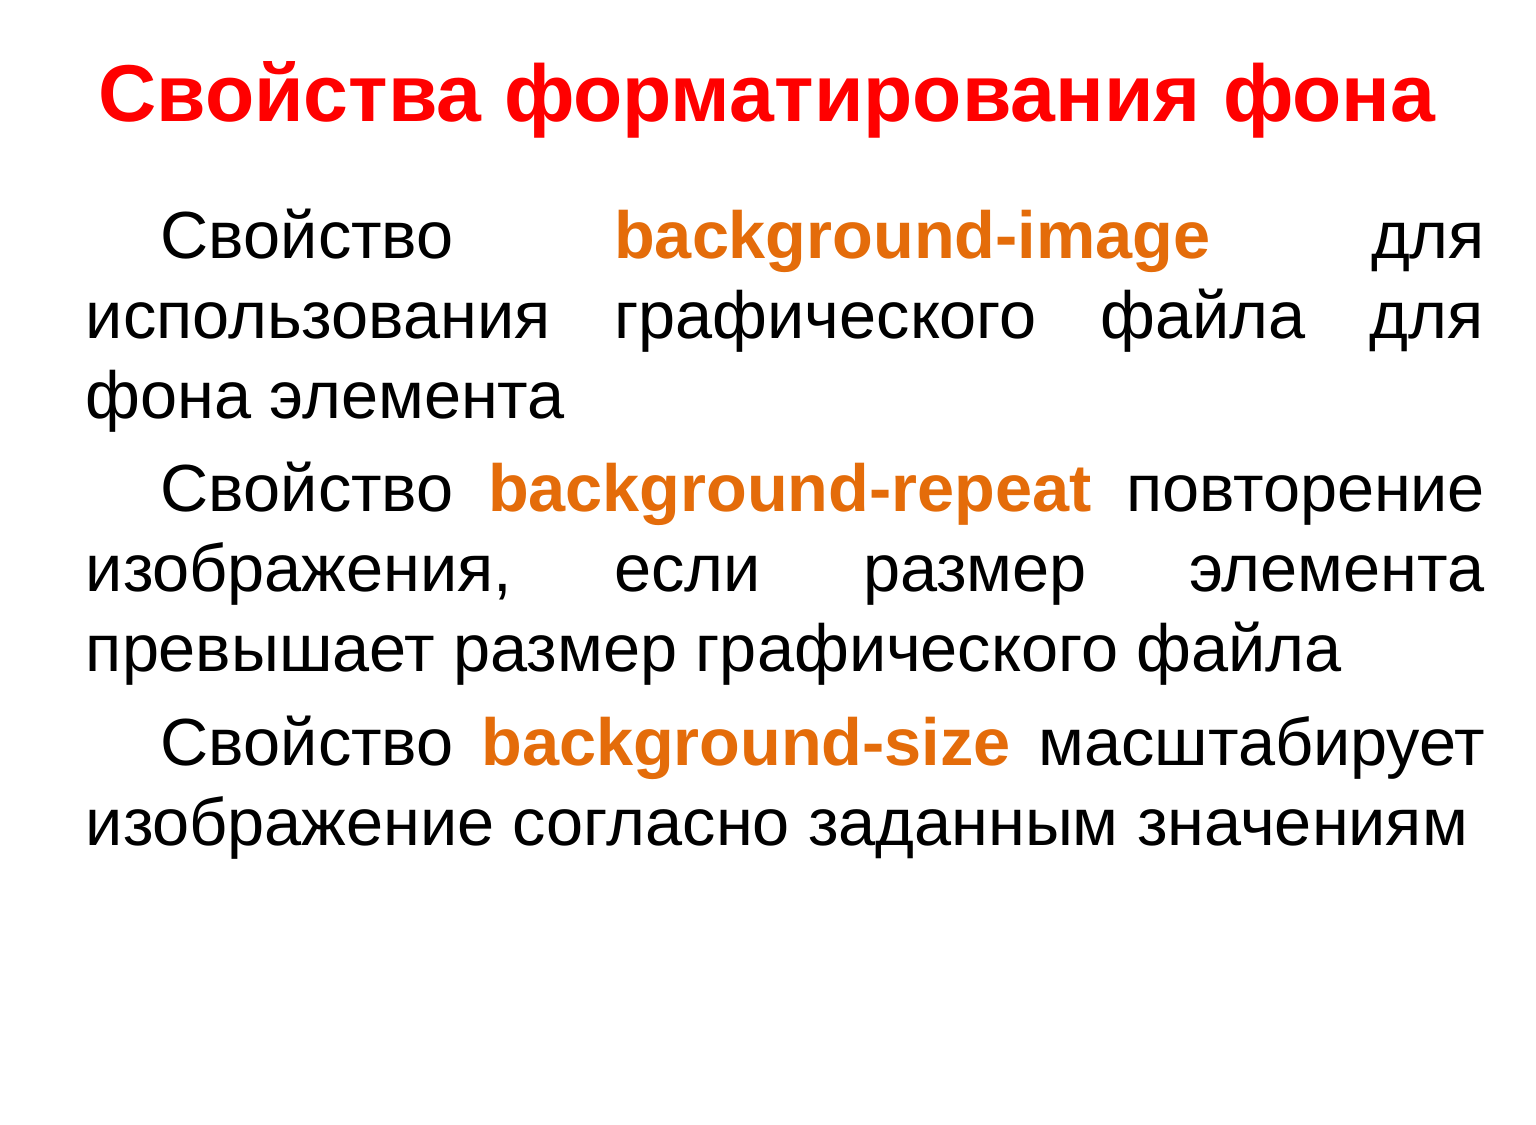

# Свойства форматирования фона
Свойство background-image для использования графического файла для фона элемента
Свойство background-repeat повторение изображения, если размер элемента превышает размер графического файла
Свойство background-size масштабирует изображение согласно заданным значениям